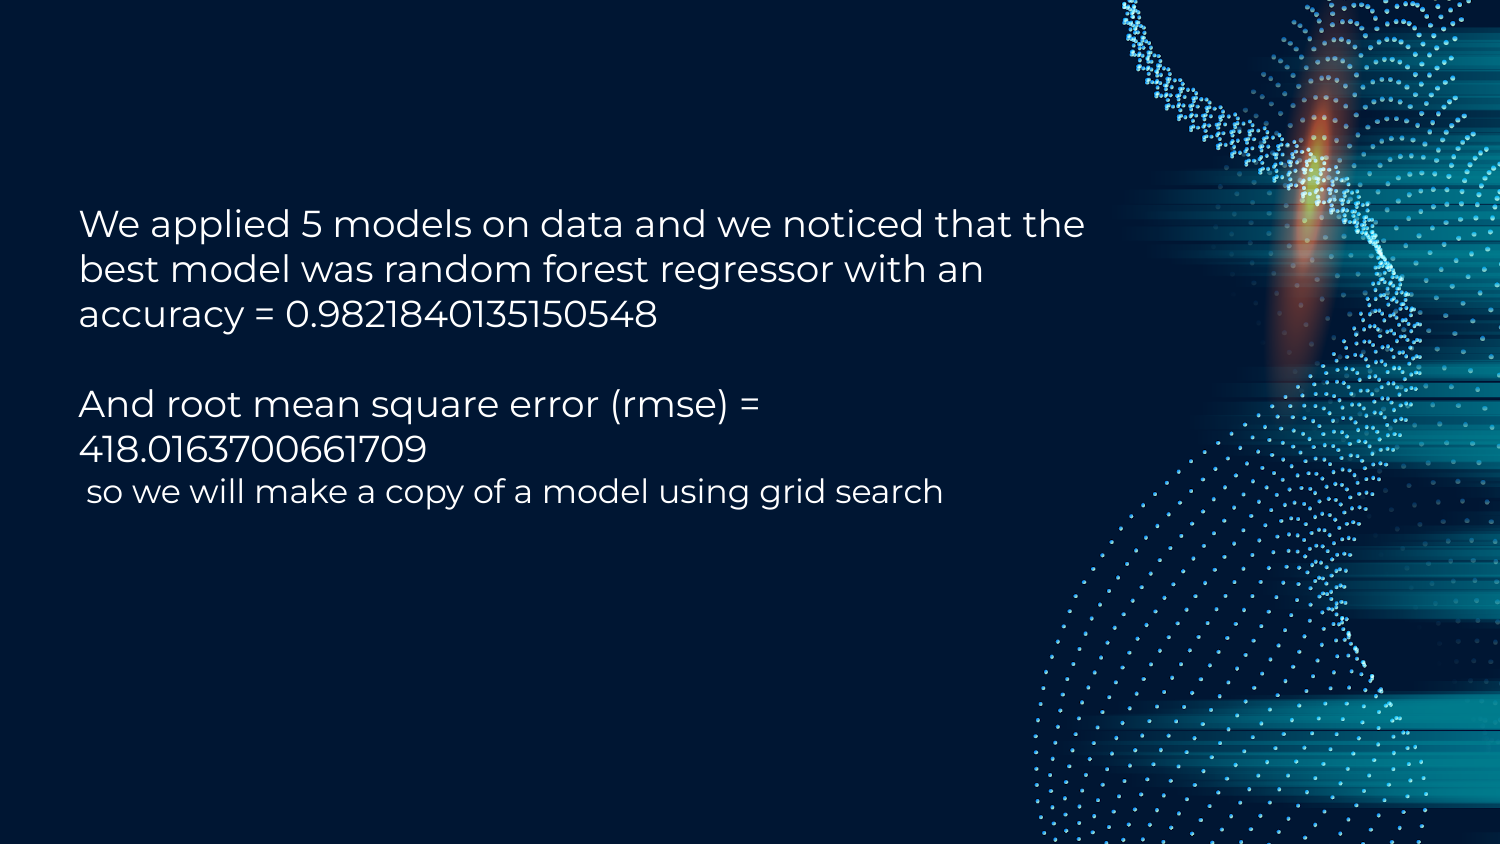

We applied 5 models on data and we noticed that the best model was random forest regressor with an accuracy = 0.9821840135150548

And root mean square error (rmse) =
418.0163700661709
 so we will make a copy of a model using grid search